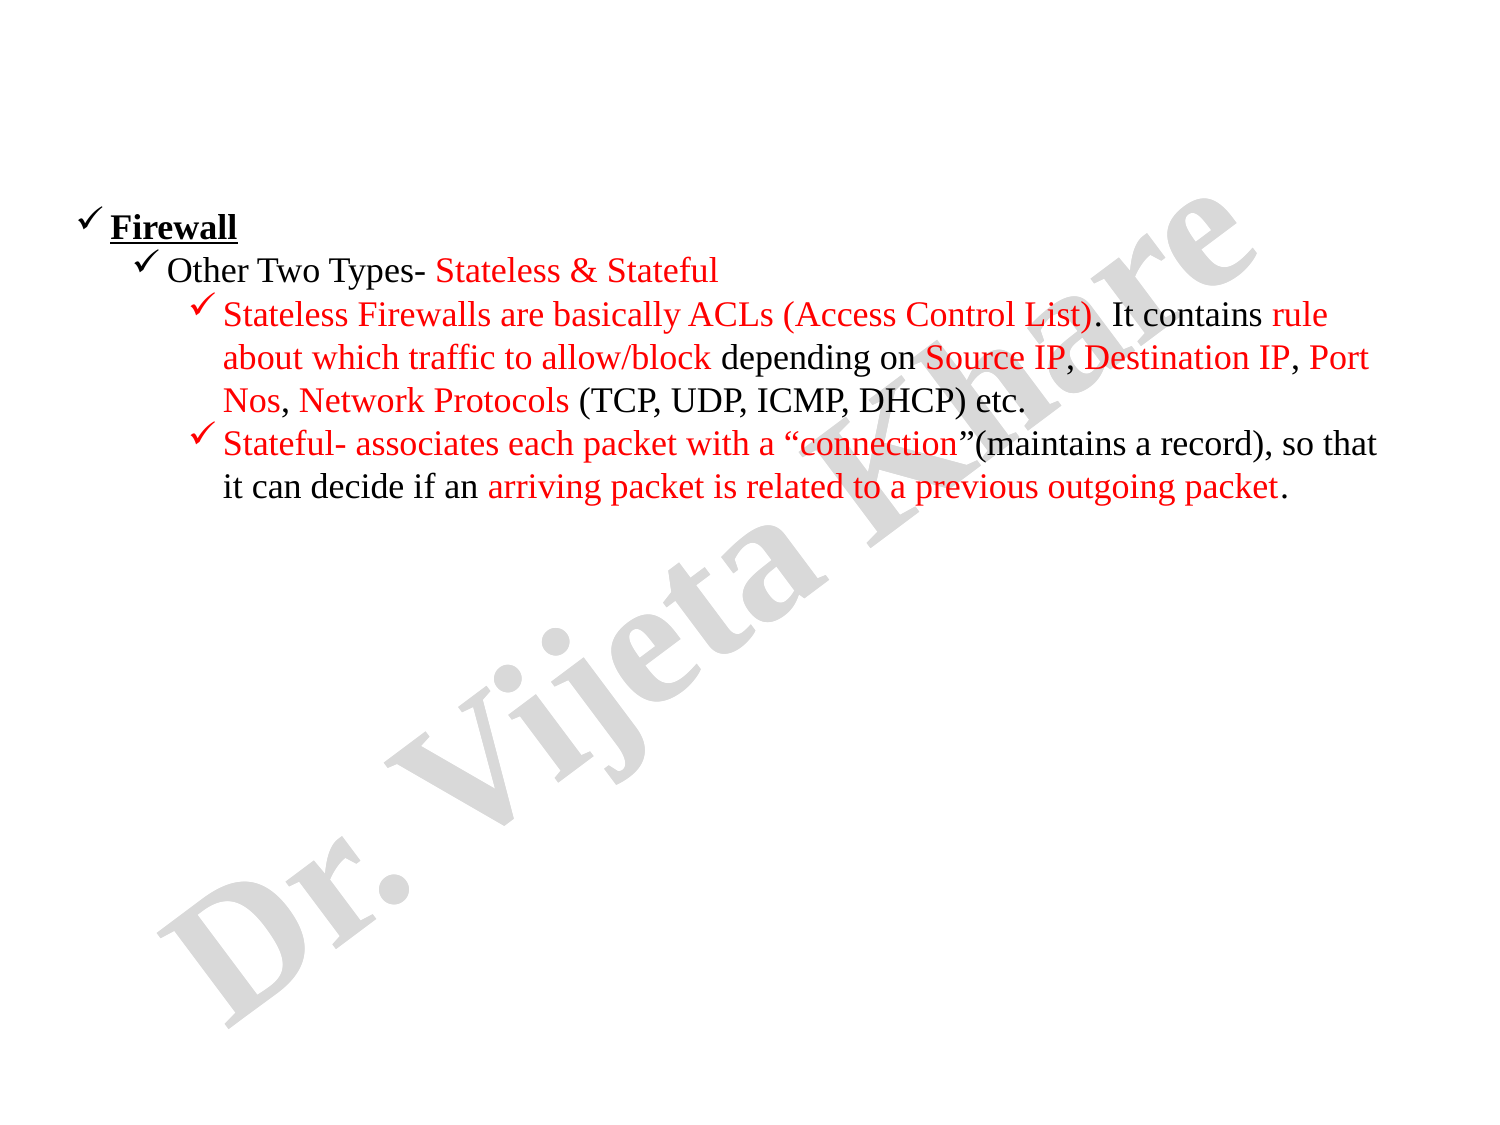

Firewall
Other Two Types- Stateless & Stateful
Stateless Firewalls are basically ACLs (Access Control List). It contains rule about which traffic to allow/block depending on Source IP, Destination IP, Port Nos, Network Protocols (TCP, UDP, ICMP, DHCP) etc.
Stateful- associates each packet with a “connection”(maintains a record), so that it can decide if an arriving packet is related to a previous outgoing packet.